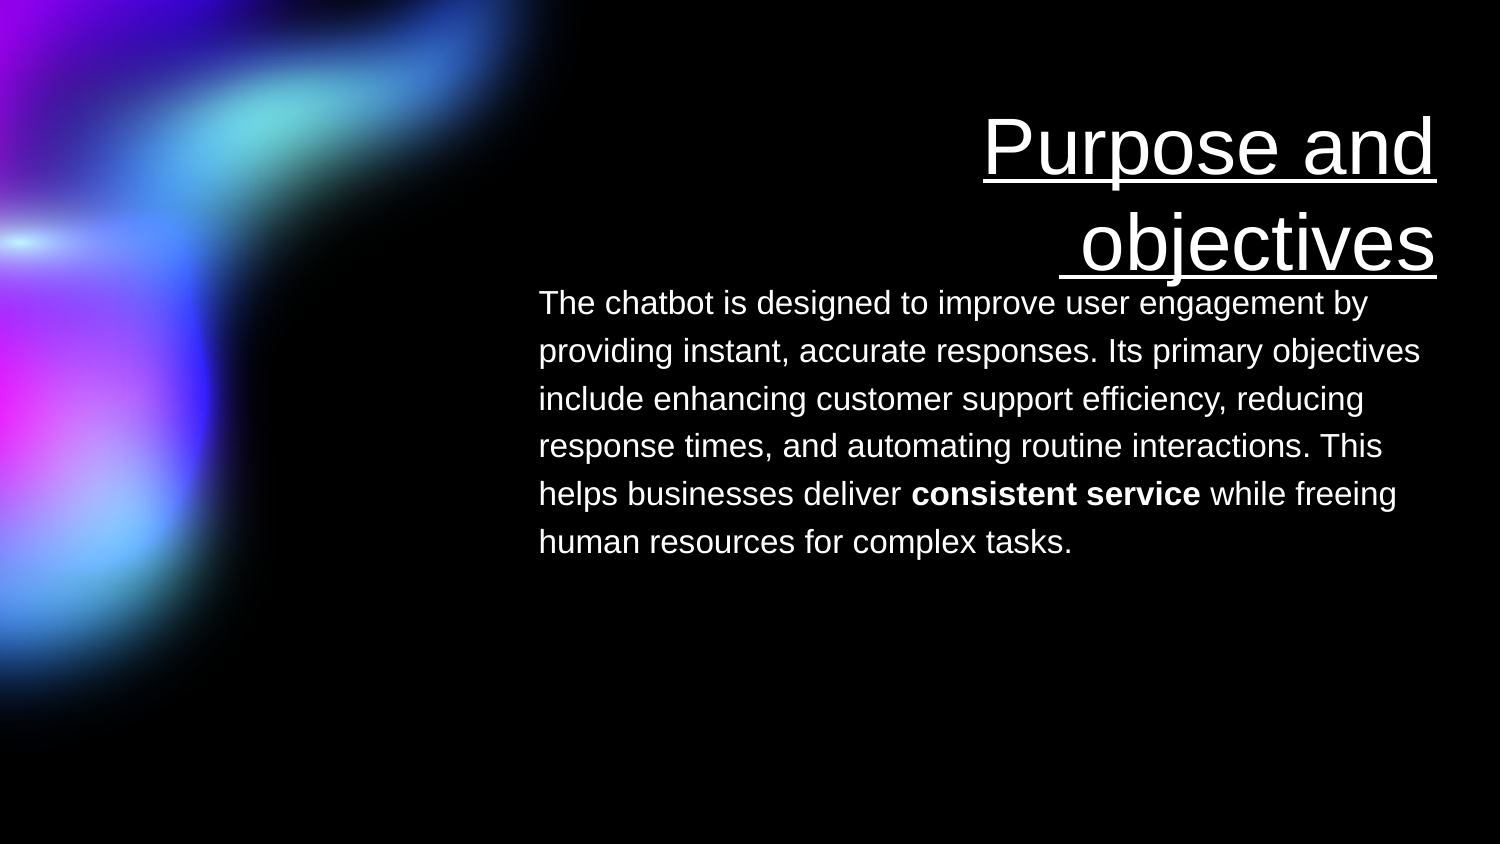

# Purpose and
 objectives
The chatbot is designed to improve user engagement by providing instant, accurate responses. Its primary objectives include enhancing customer support efficiency, reducing response times, and automating routine interactions. This helps businesses deliver consistent service while freeing human resources for complex tasks.